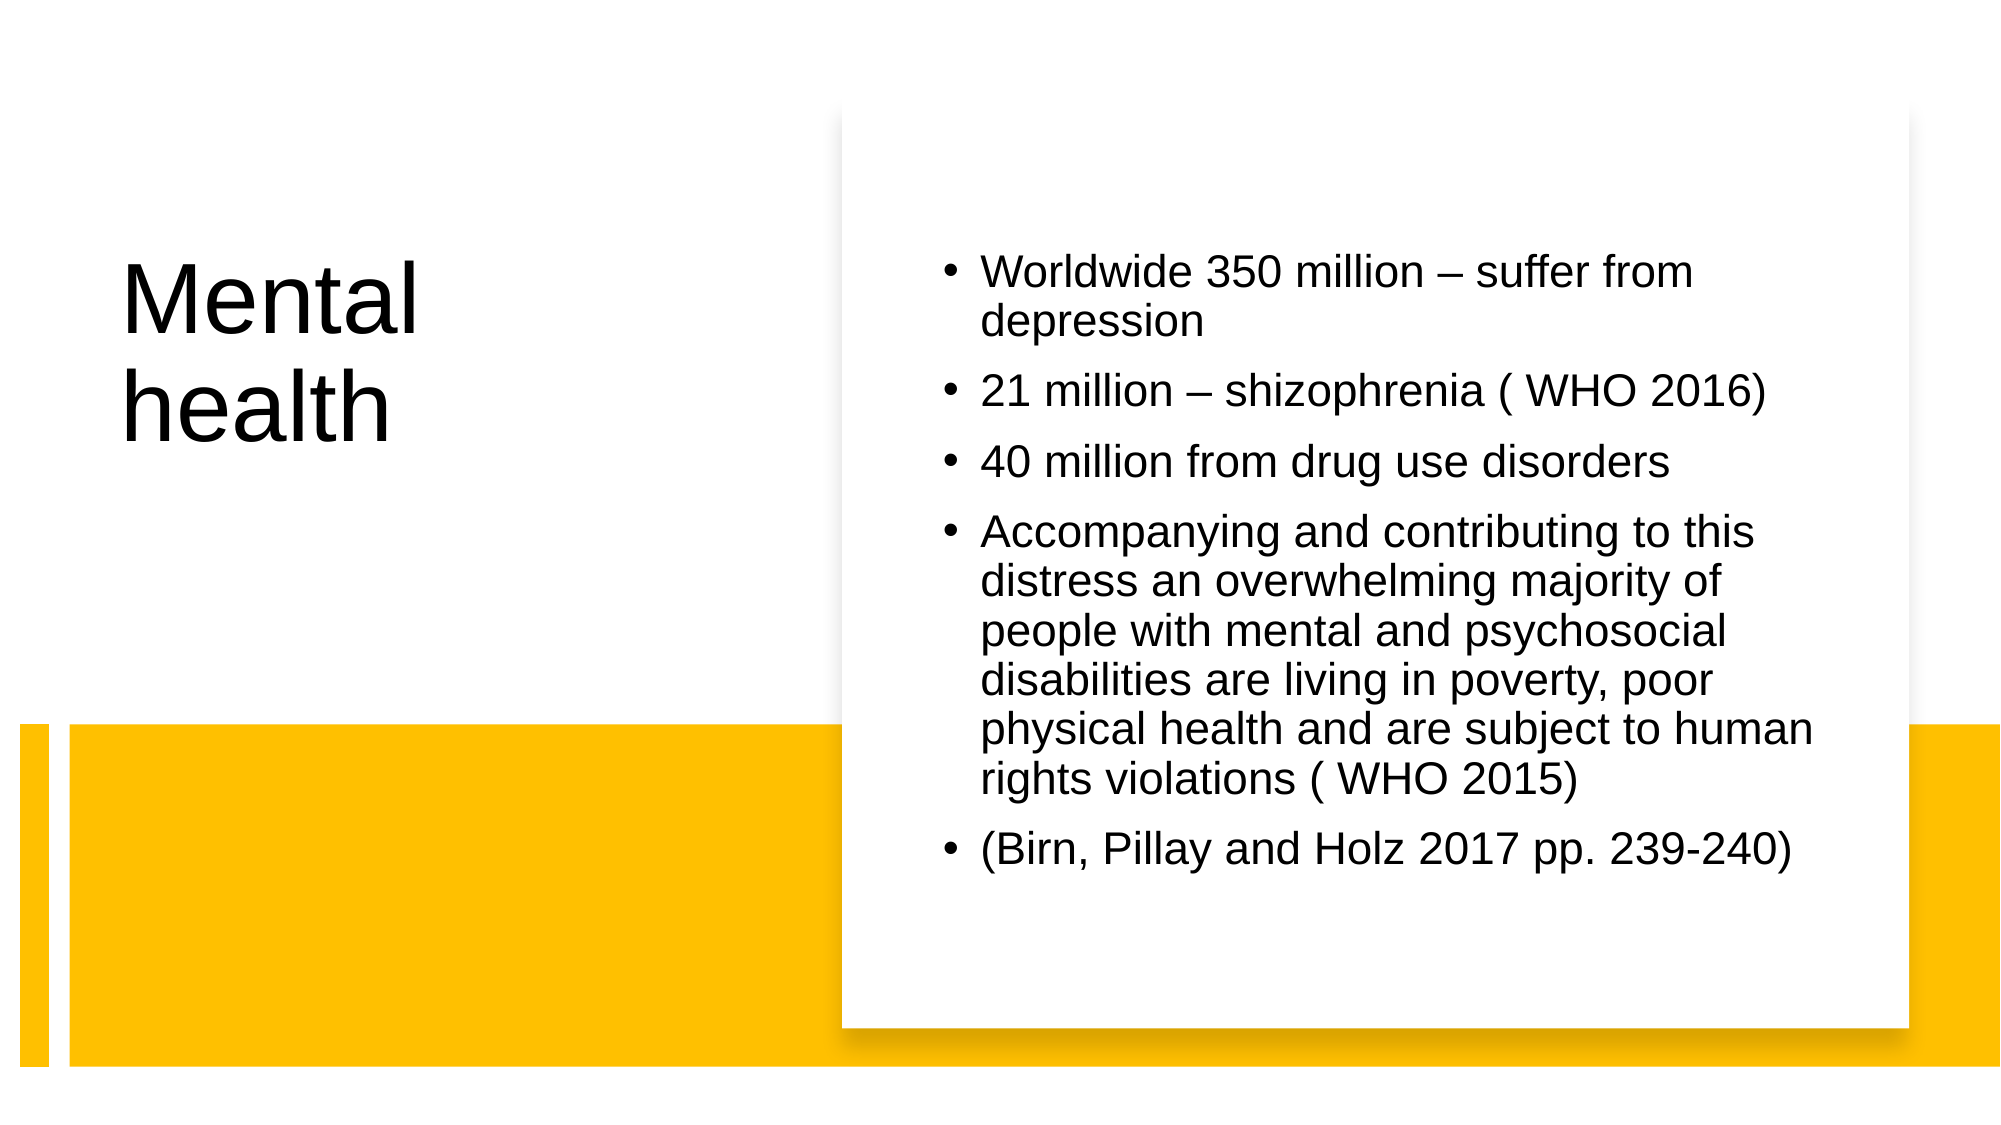

Worldwide 350 million – suffer from depression
21 million – shizophrenia ( WHO 2016)
40 million from drug use disorders
Accompanying and contributing to this distress an overwhelming majority of people with mental and psychosocial disabilities are living in poverty, poor physical health and are subject to human rights violations ( WHO 2015)
(Birn, Pillay and Holz 2017 pp. 239-240)

# Mental health